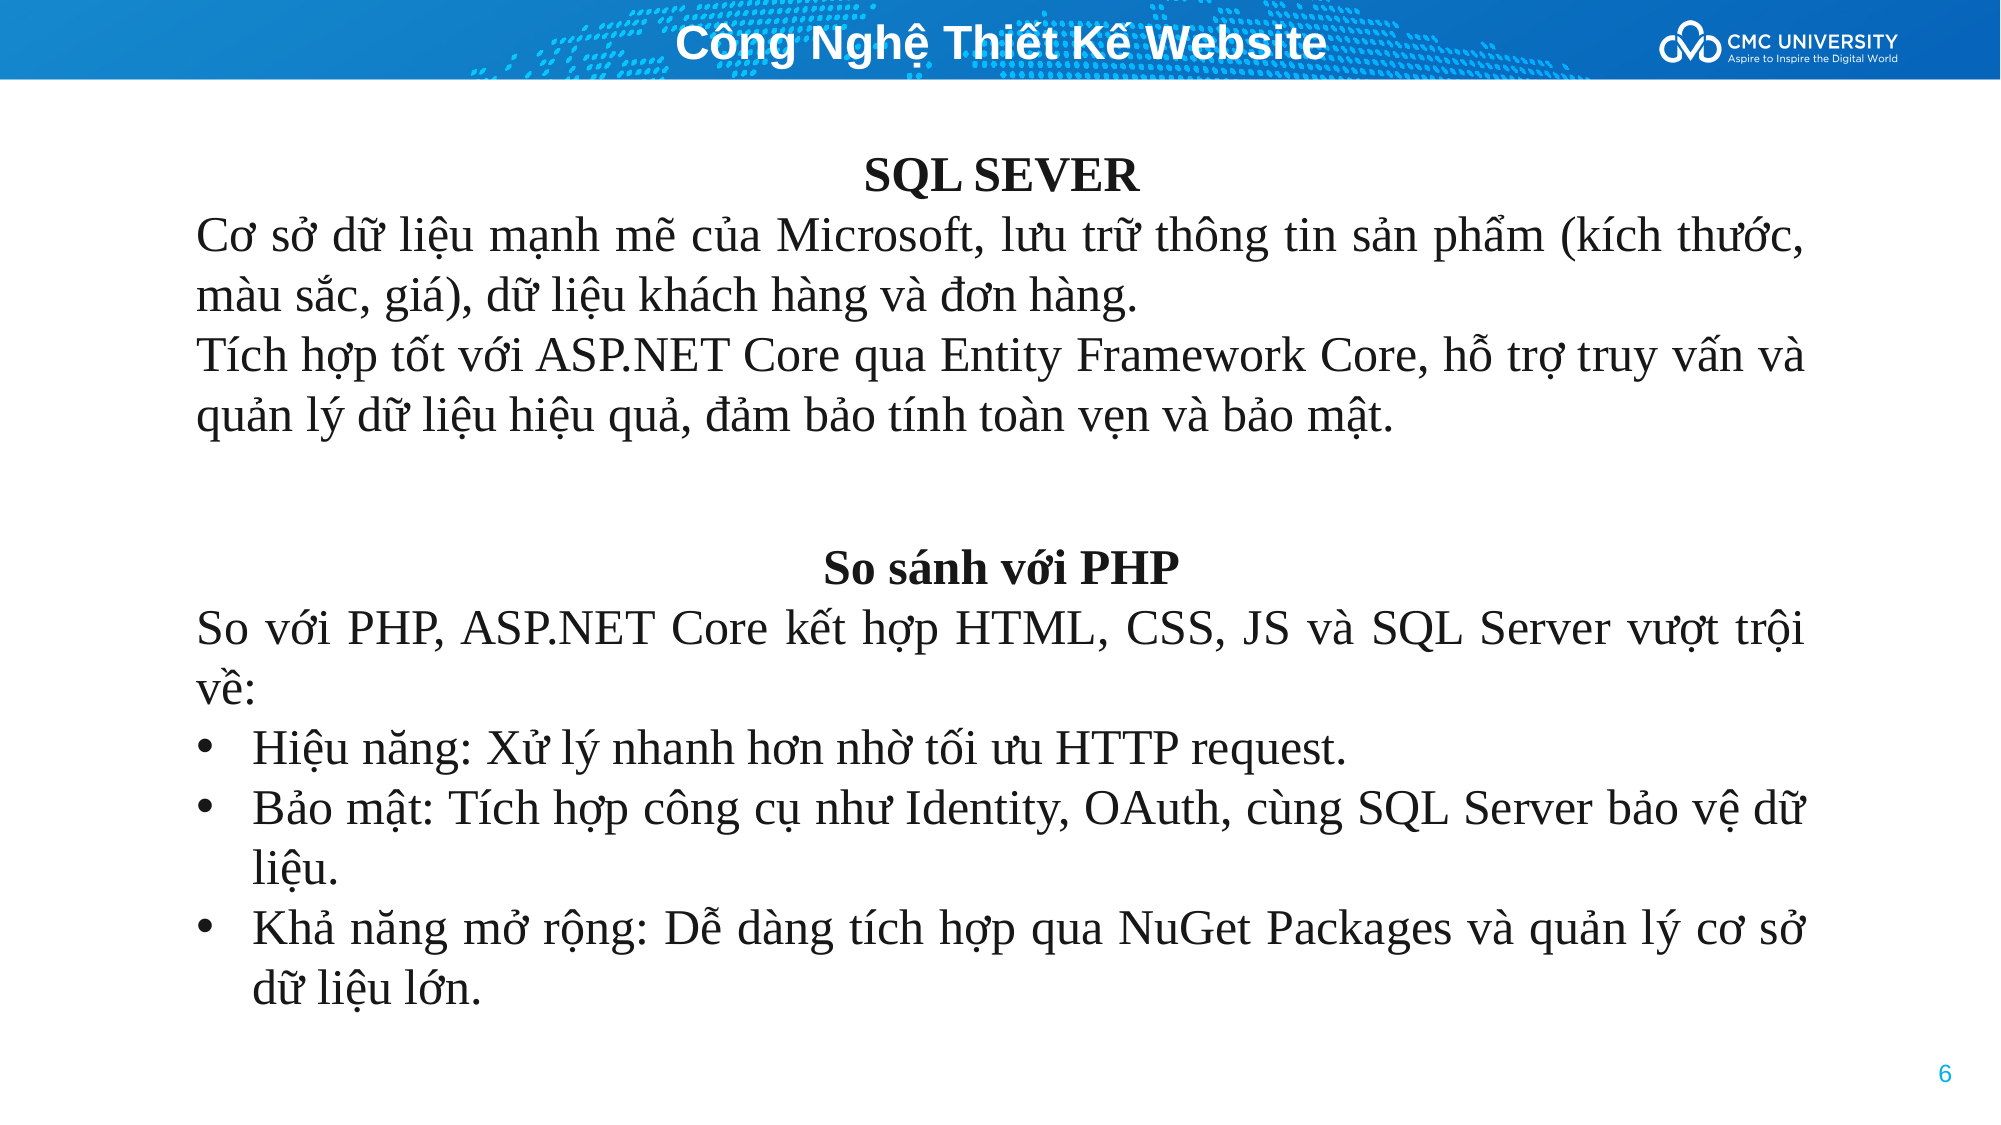

# Công Nghệ Thiết Kế Website

SQL SEVER
Cơ sở dữ liệu mạnh mẽ của Microsoft, lưu trữ thông tin sản phẩm (kích thước, màu sắc, giá), dữ liệu khách hàng và đơn hàng.
Tích hợp tốt với ASP.NET Core qua Entity Framework Core, hỗ trợ truy vấn và quản lý dữ liệu hiệu quả, đảm bảo tính toàn vẹn và bảo mật.
So sánh với PHP
So với PHP, ASP.NET Core kết hợp HTML, CSS, JS và SQL Server vượt trội về:
Hiệu năng: Xử lý nhanh hơn nhờ tối ưu HTTP request.
Bảo mật: Tích hợp công cụ như Identity, OAuth, cùng SQL Server bảo vệ dữ liệu.
Khả năng mở rộng: Dễ dàng tích hợp qua NuGet Packages và quản lý cơ sở dữ liệu lớn.
6